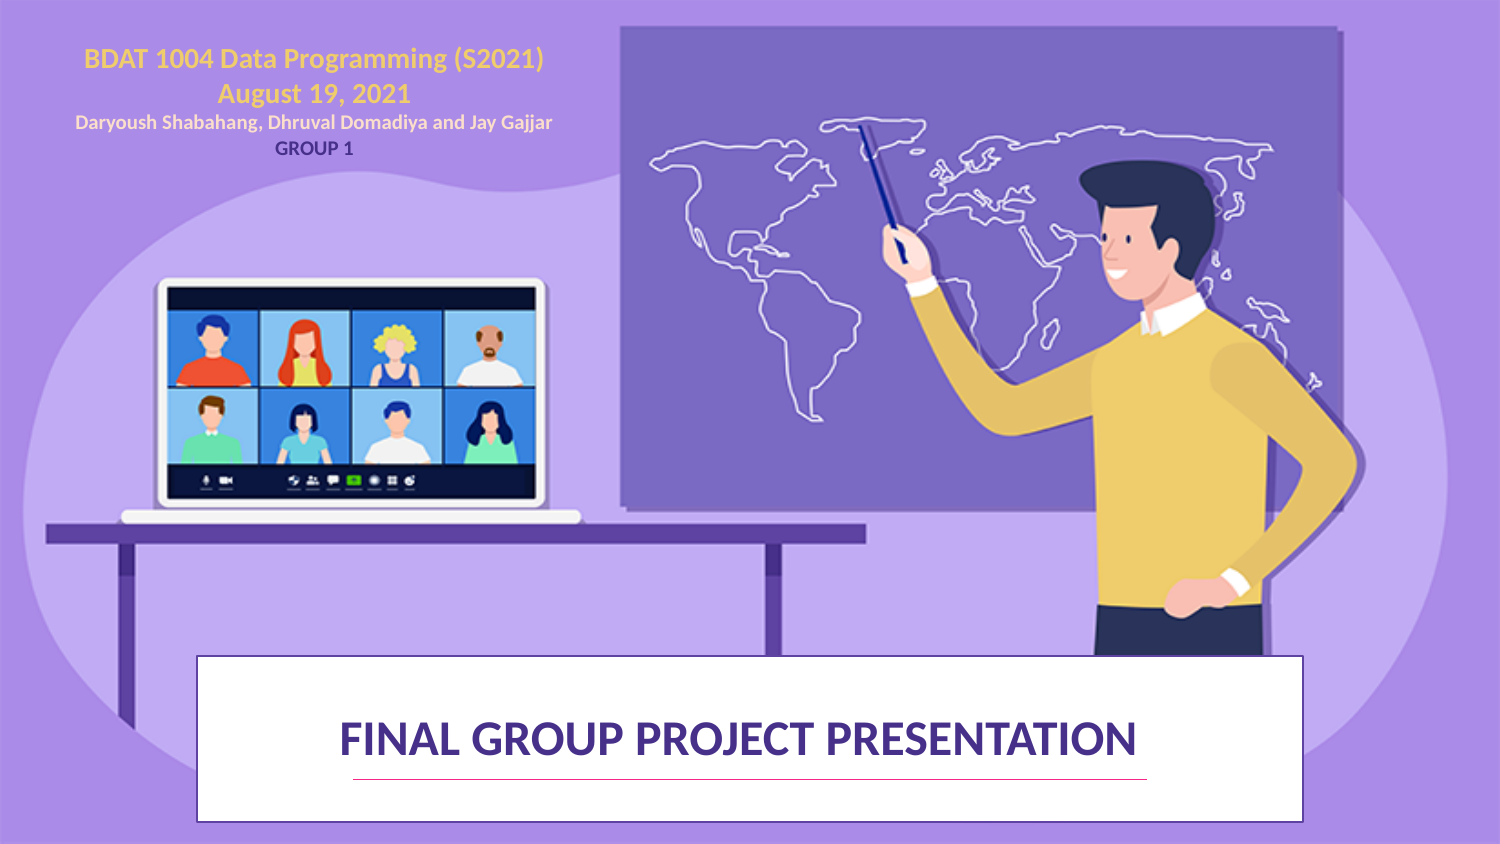

BDAT 1004 Data Programming (S2021)
August 19, 2021
Daryoush Shabahang, Dhruval Domadiya and Jay Gajjar
GROUP 1
FINAL GROUP PROJECT PRESENTATION